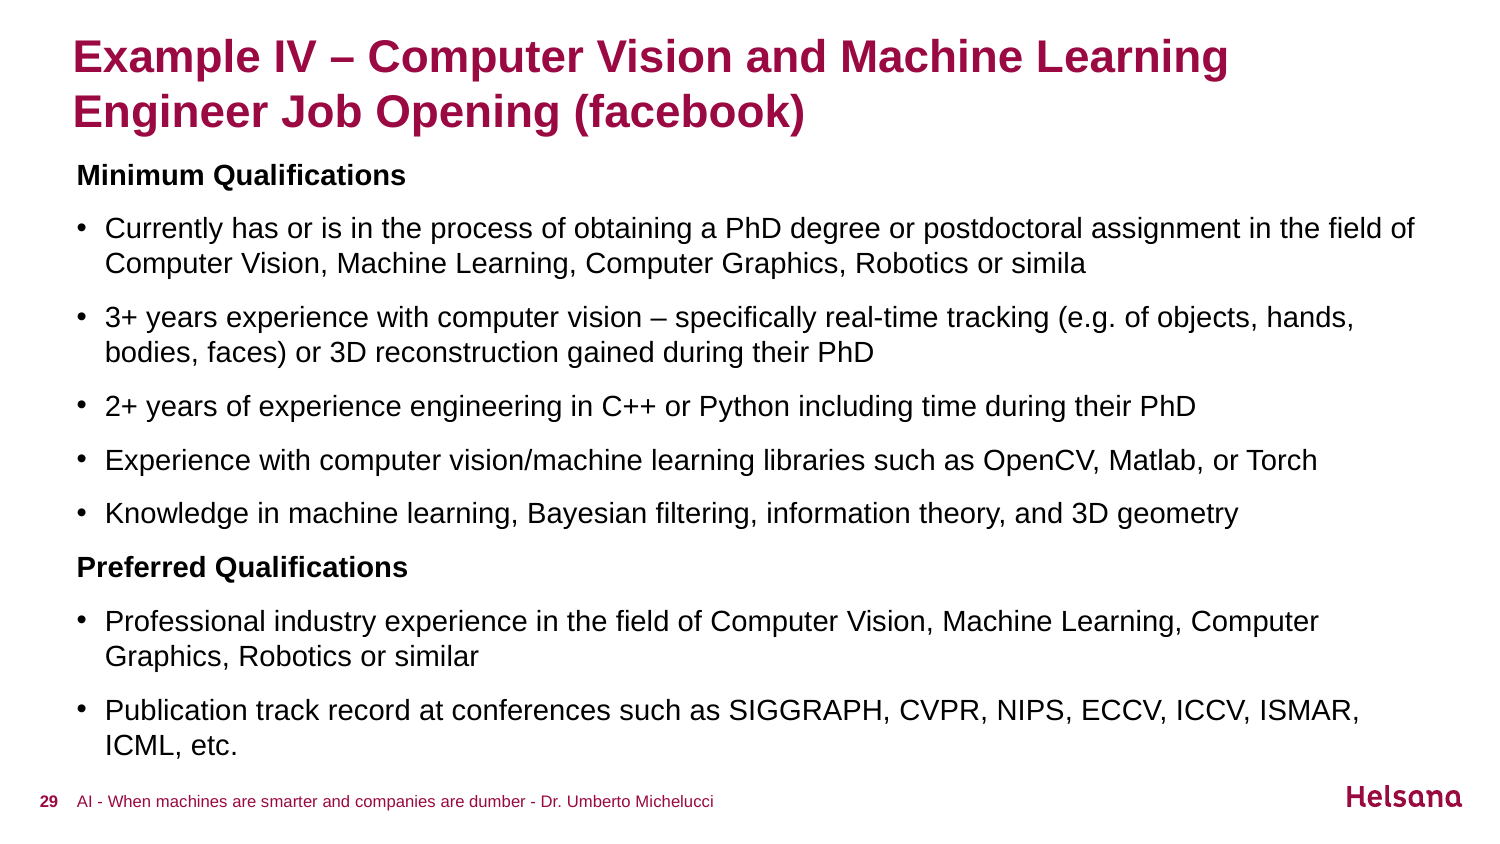

# Example IV – Computer Vision and Machine Learning Engineer Job Opening (facebook)
Minimum Qualifications
Currently has or is in the process of obtaining a PhD degree or postdoctoral assignment in the field of Computer Vision, Machine Learning, Computer Graphics, Robotics or simila
3+ years experience with computer vision – specifically real-time tracking (e.g. of objects, hands, bodies, faces) or 3D reconstruction gained during their PhD
2+ years of experience engineering in C++ or Python including time during their PhD
Experience with computer vision/machine learning libraries such as OpenCV, Matlab, or Torch
Knowledge in machine learning, Bayesian filtering, information theory, and 3D geometry
Preferred Qualifications
Professional industry experience in the field of Computer Vision, Machine Learning, Computer Graphics, Robotics or similar
Publication track record at conferences such as SIGGRAPH, CVPR, NIPS, ECCV, ICCV, ISMAR, ICML, etc.
29
AI - When machines are smarter and companies are dumber - Dr. Umberto Michelucci